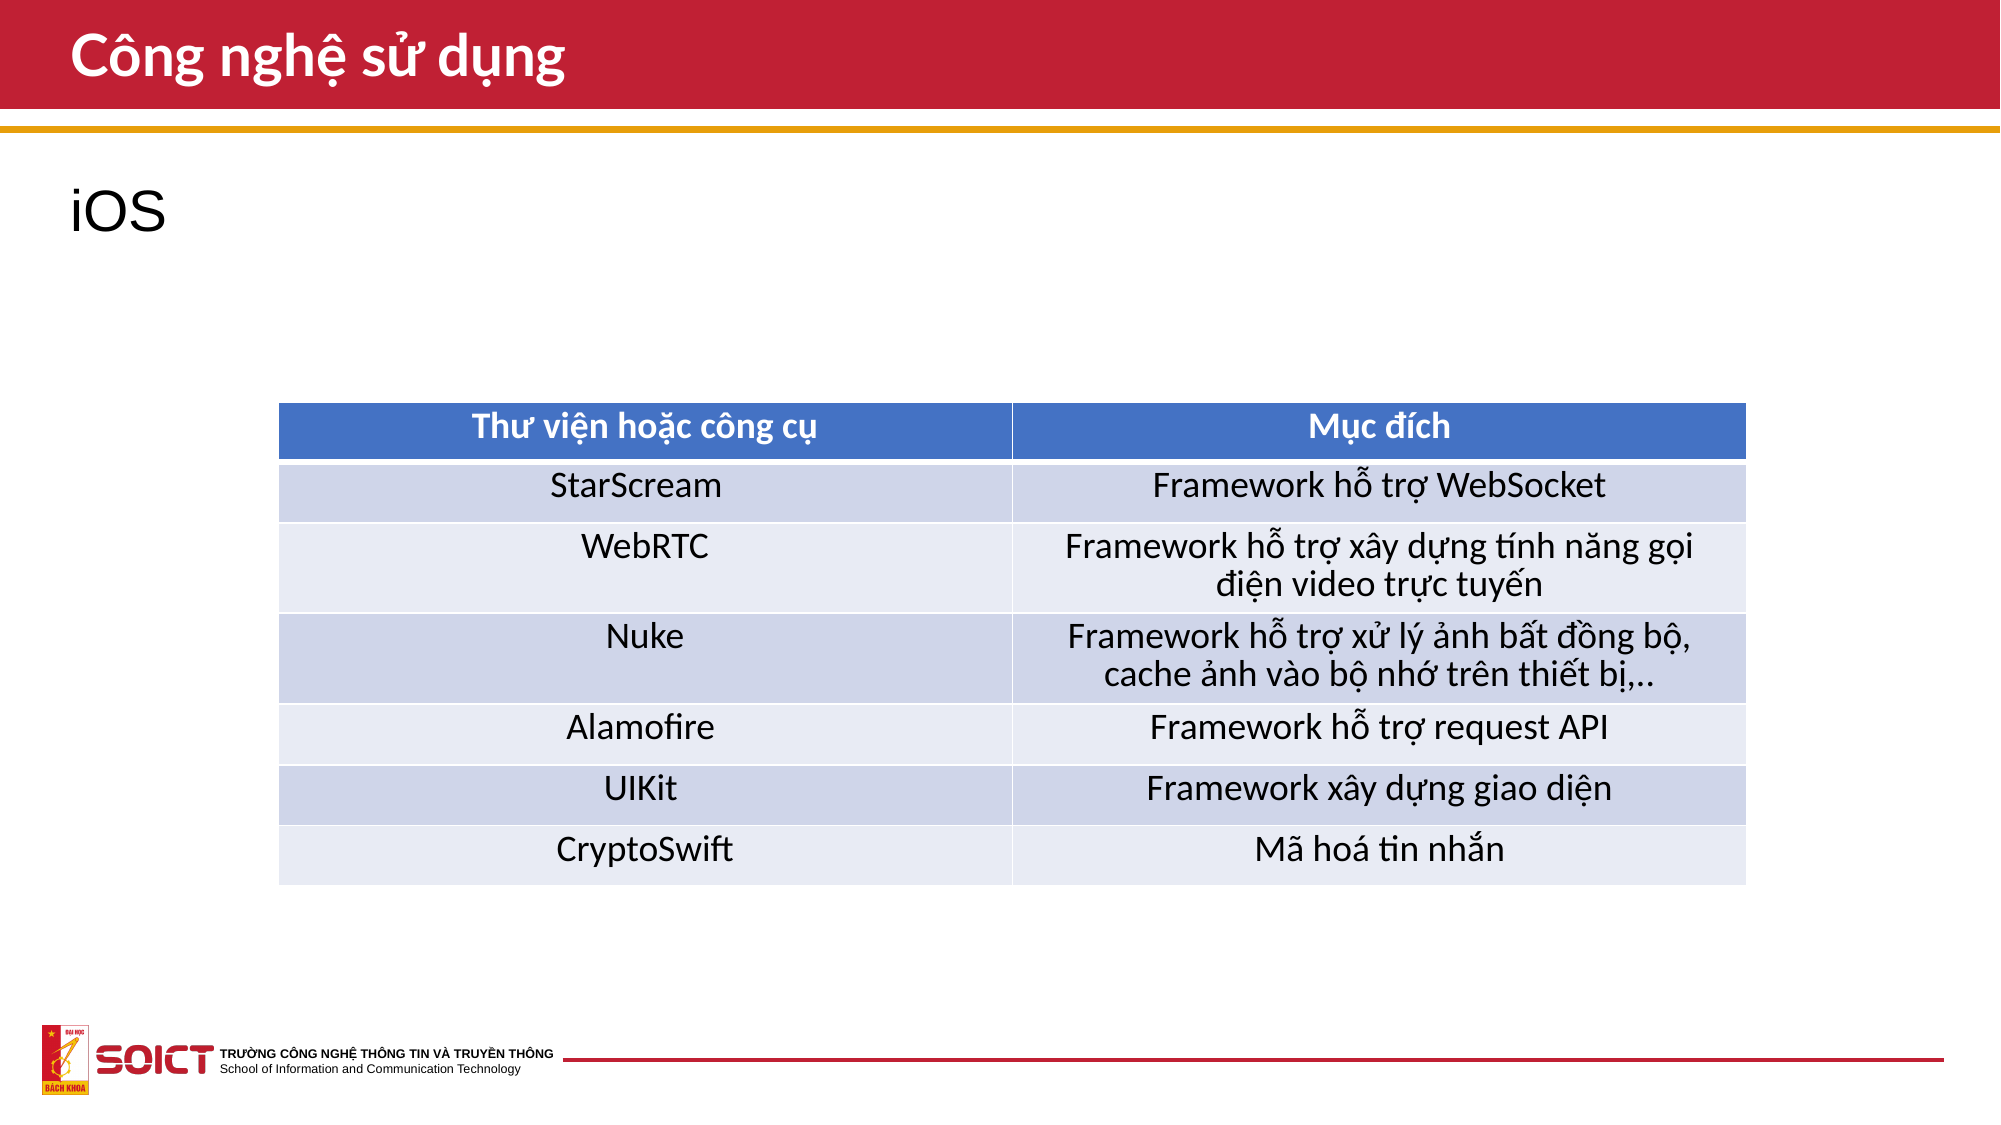

# Công nghệ sử dụng
iOS
| Thư viện hoặc công cụ | Mục đích |
| --- | --- |
| StarScream | Framework hỗ trợ WebSocket |
| WebRTC | Framework hỗ trợ xây dựng tính năng gọi điện video trực tuyến |
| Nuke | Framework hỗ trợ xử lý ảnh bất đồng bộ, cache ảnh vào bộ nhớ trên thiết bị,.. |
| Alamofire | Framework hỗ trợ request API |
| UIKit | Framework xây dựng giao diện |
| CryptoSwift | Mã hoá tin nhắn |